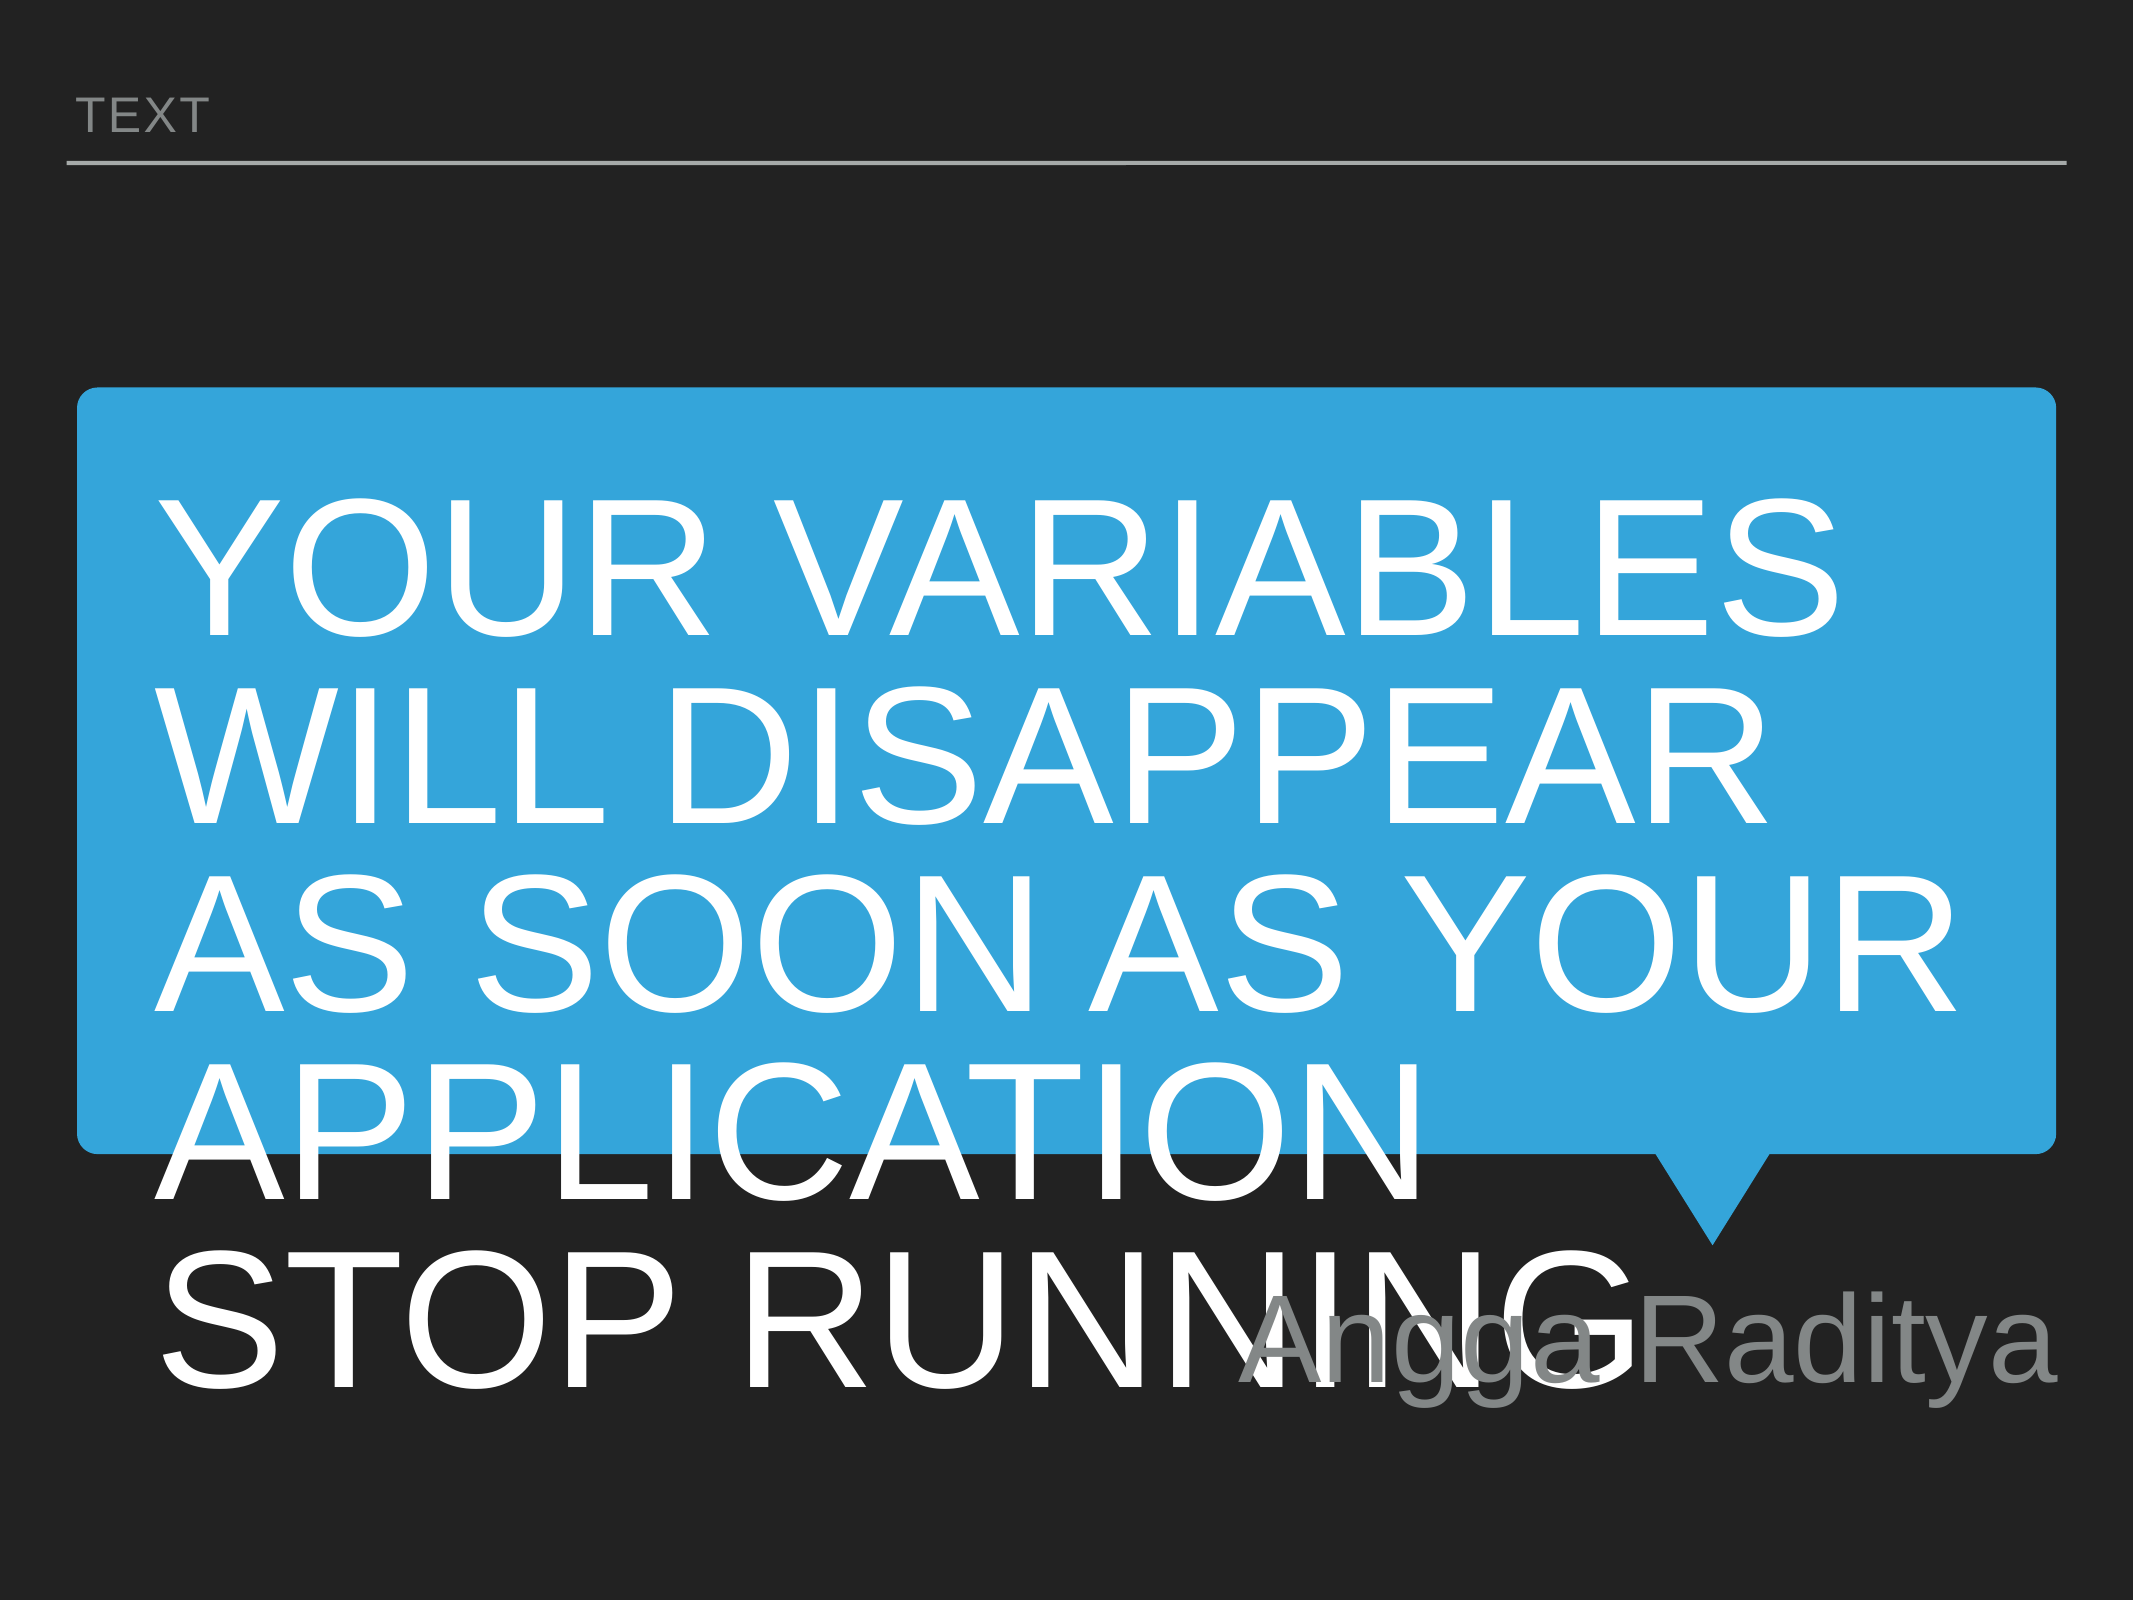

Text
Your variables will disappear as soon as your application stop running
Angga Raditya